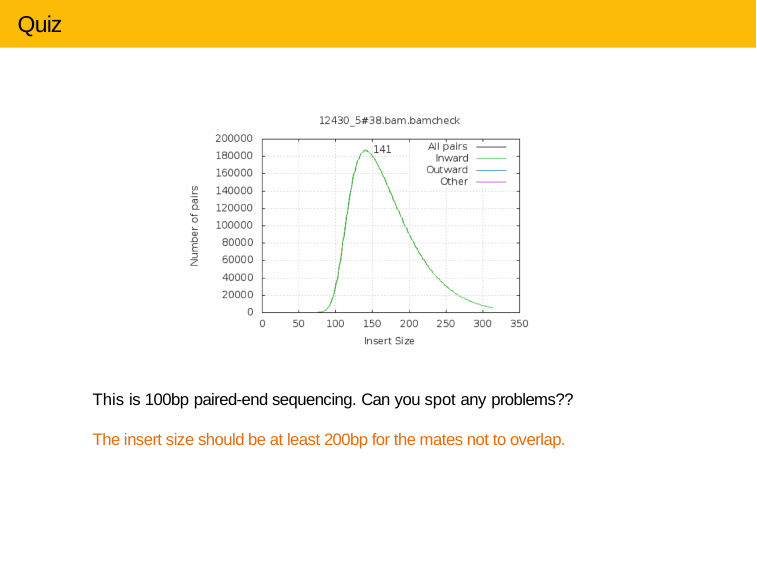

# Quiz

This is 100bp paired-end sequencing. Can you spot any problems??

The insert size should be at least 200bp for the mates not to overlap.